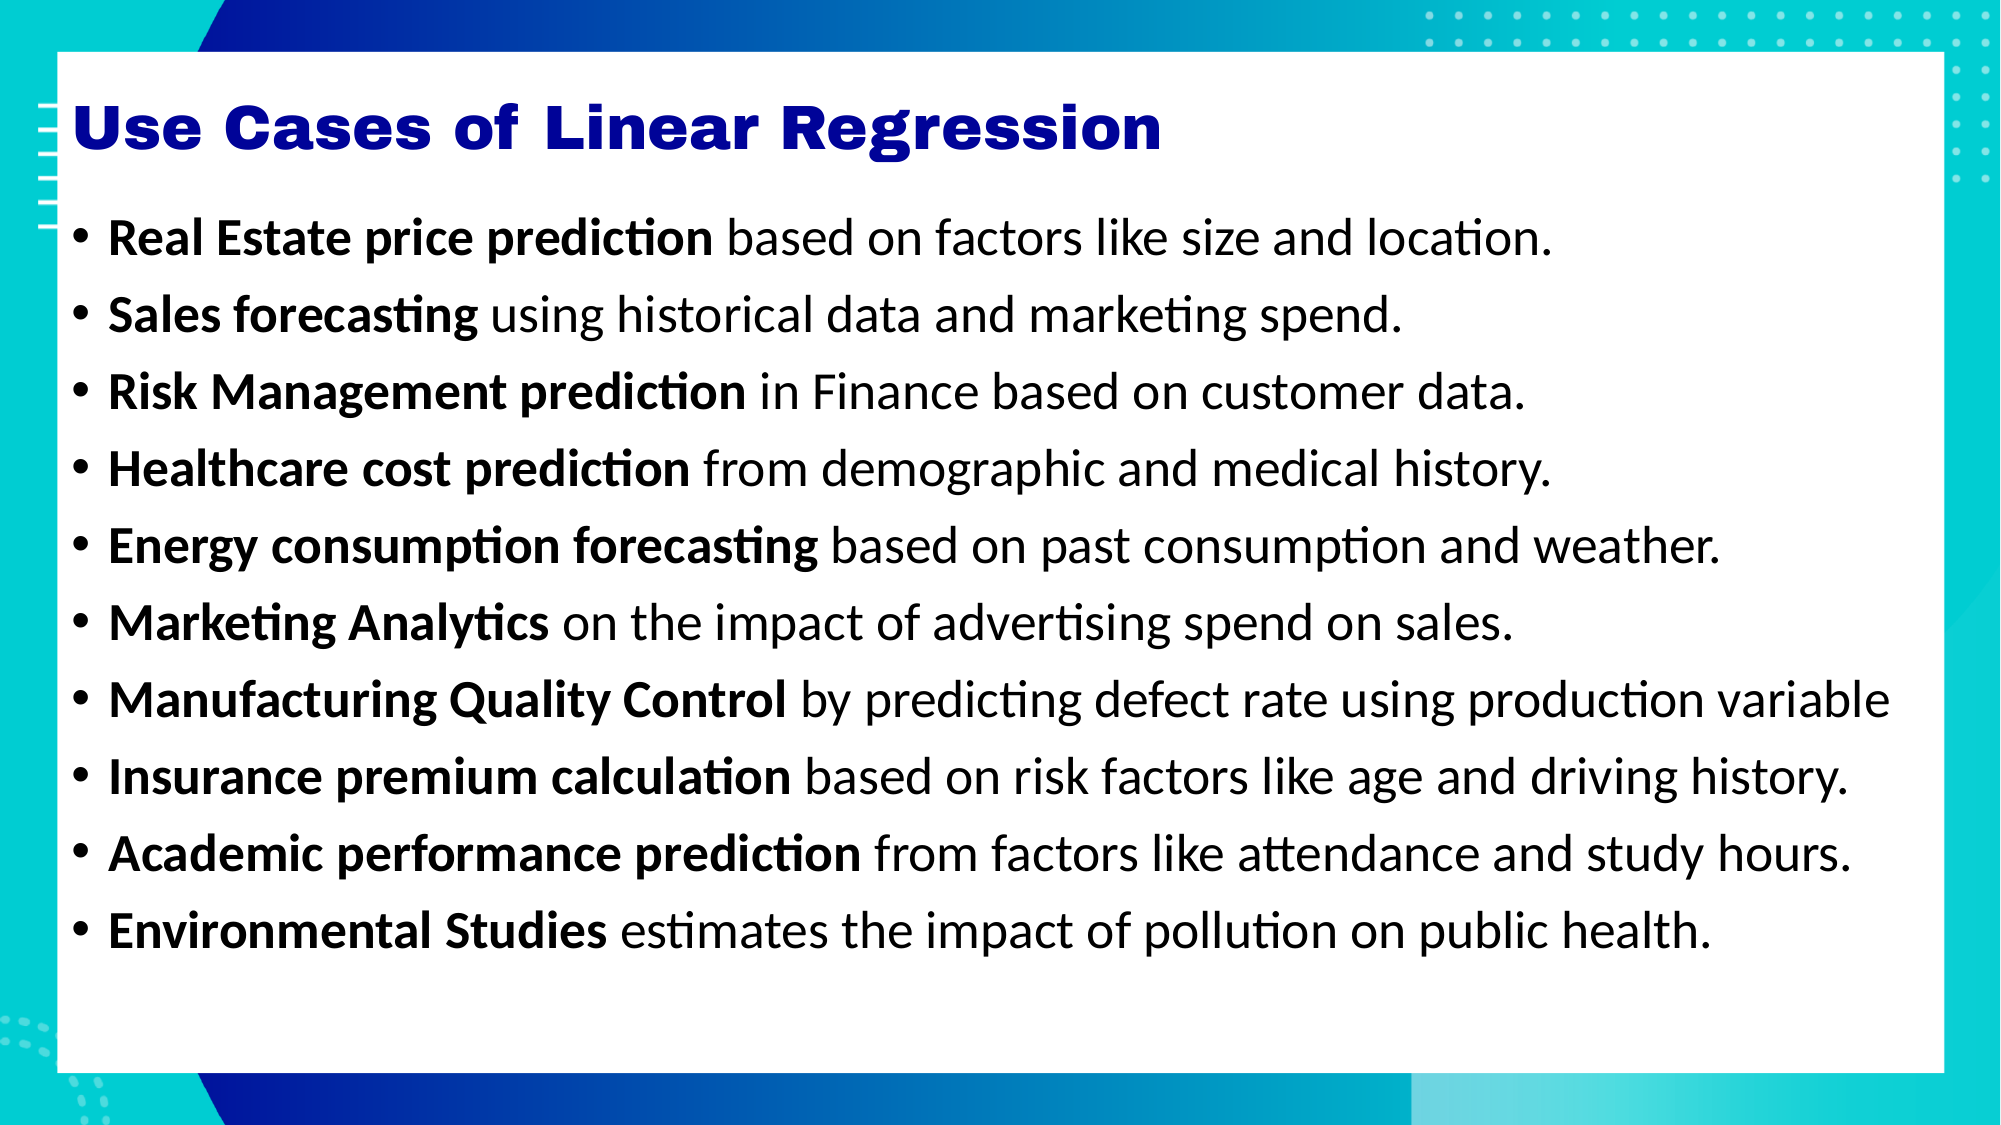

# Use Cases of Linear Regression
Real Estate price prediction based on factors like size and location.
Sales forecasting using historical data and marketing spend.
Risk Management prediction in Finance based on customer data.
Healthcare cost prediction from demographic and medical history.
Energy consumption forecasting based on past consumption and weather.
Marketing Analytics on the impact of advertising spend on sales.
Manufacturing Quality Control by predicting defect rate using production variable
Insurance premium calculation based on risk factors like age and driving history.
Academic performance prediction from factors like attendance and study hours.
Environmental Studies estimates the impact of pollution on public health.